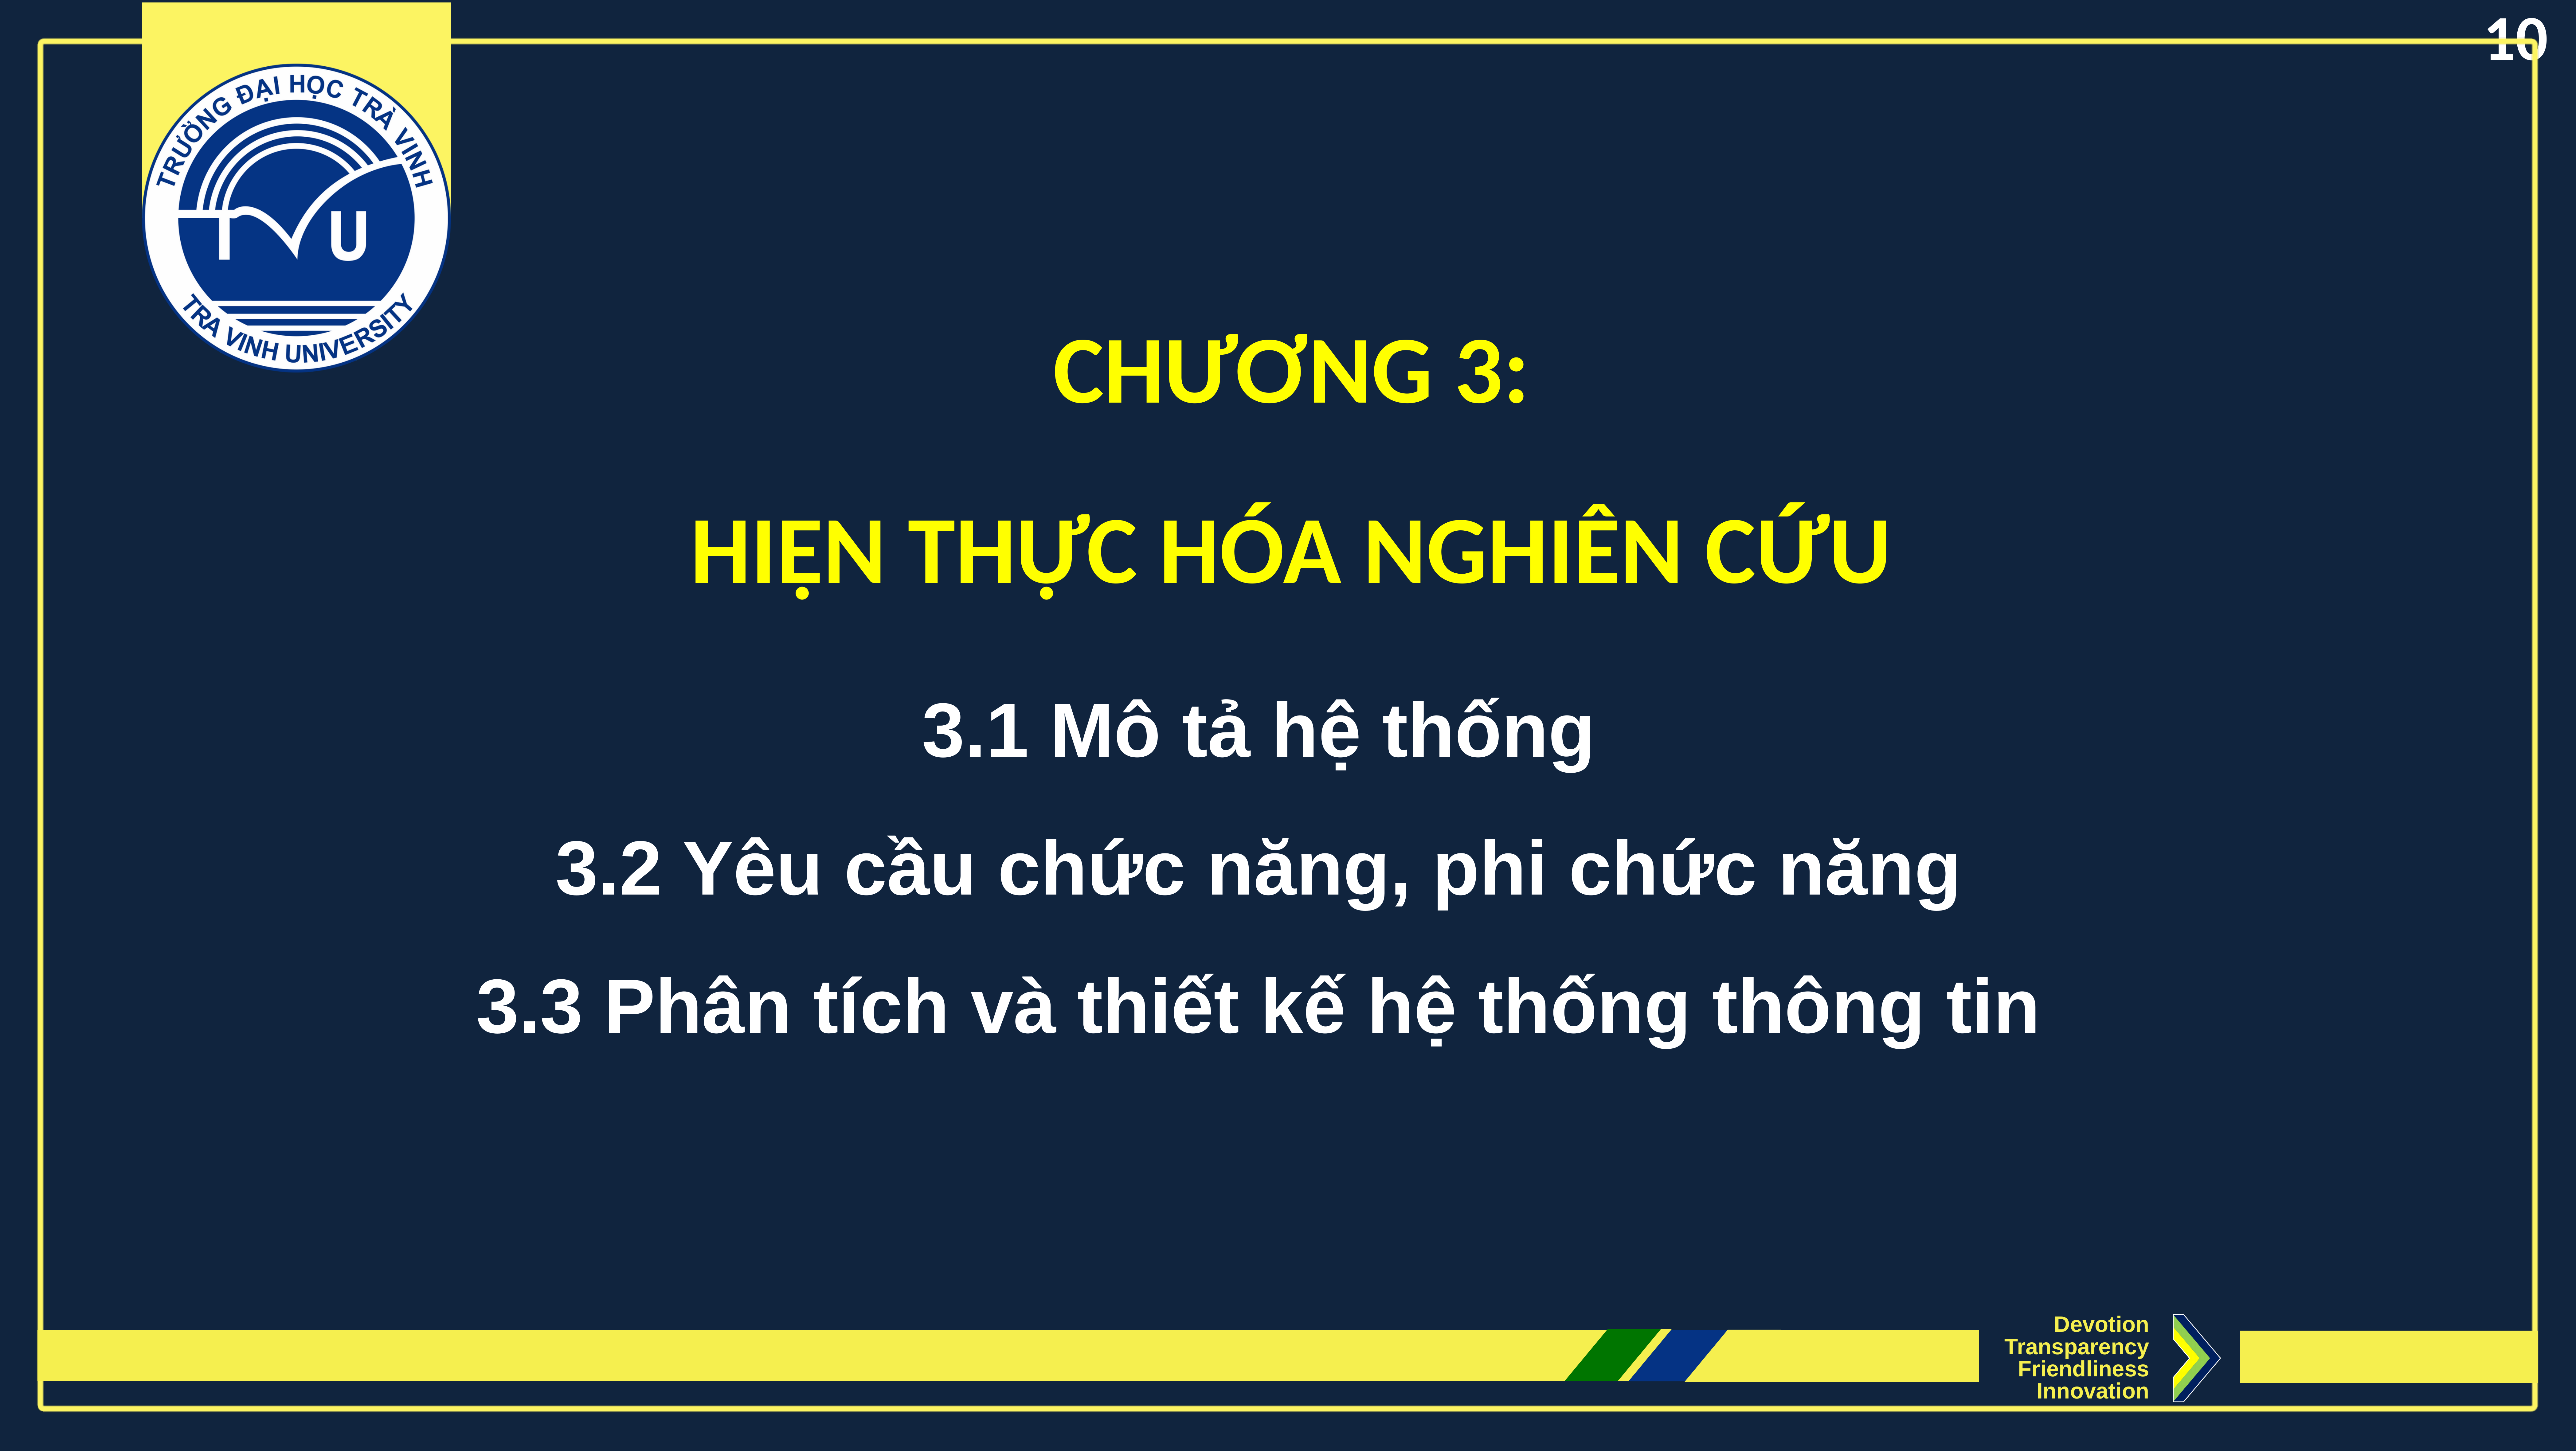

10

CHƯƠNG 3:
HIỆN THỰC HÓA NGHIÊN CỨU
3.1 Mô tả hệ thống
3.2 Yêu cầu chức năng, phi chức năng
3.3 Phân tích và thiết kế hệ thống thông tin

Devotion
Transparency
Friendliness
Innovation